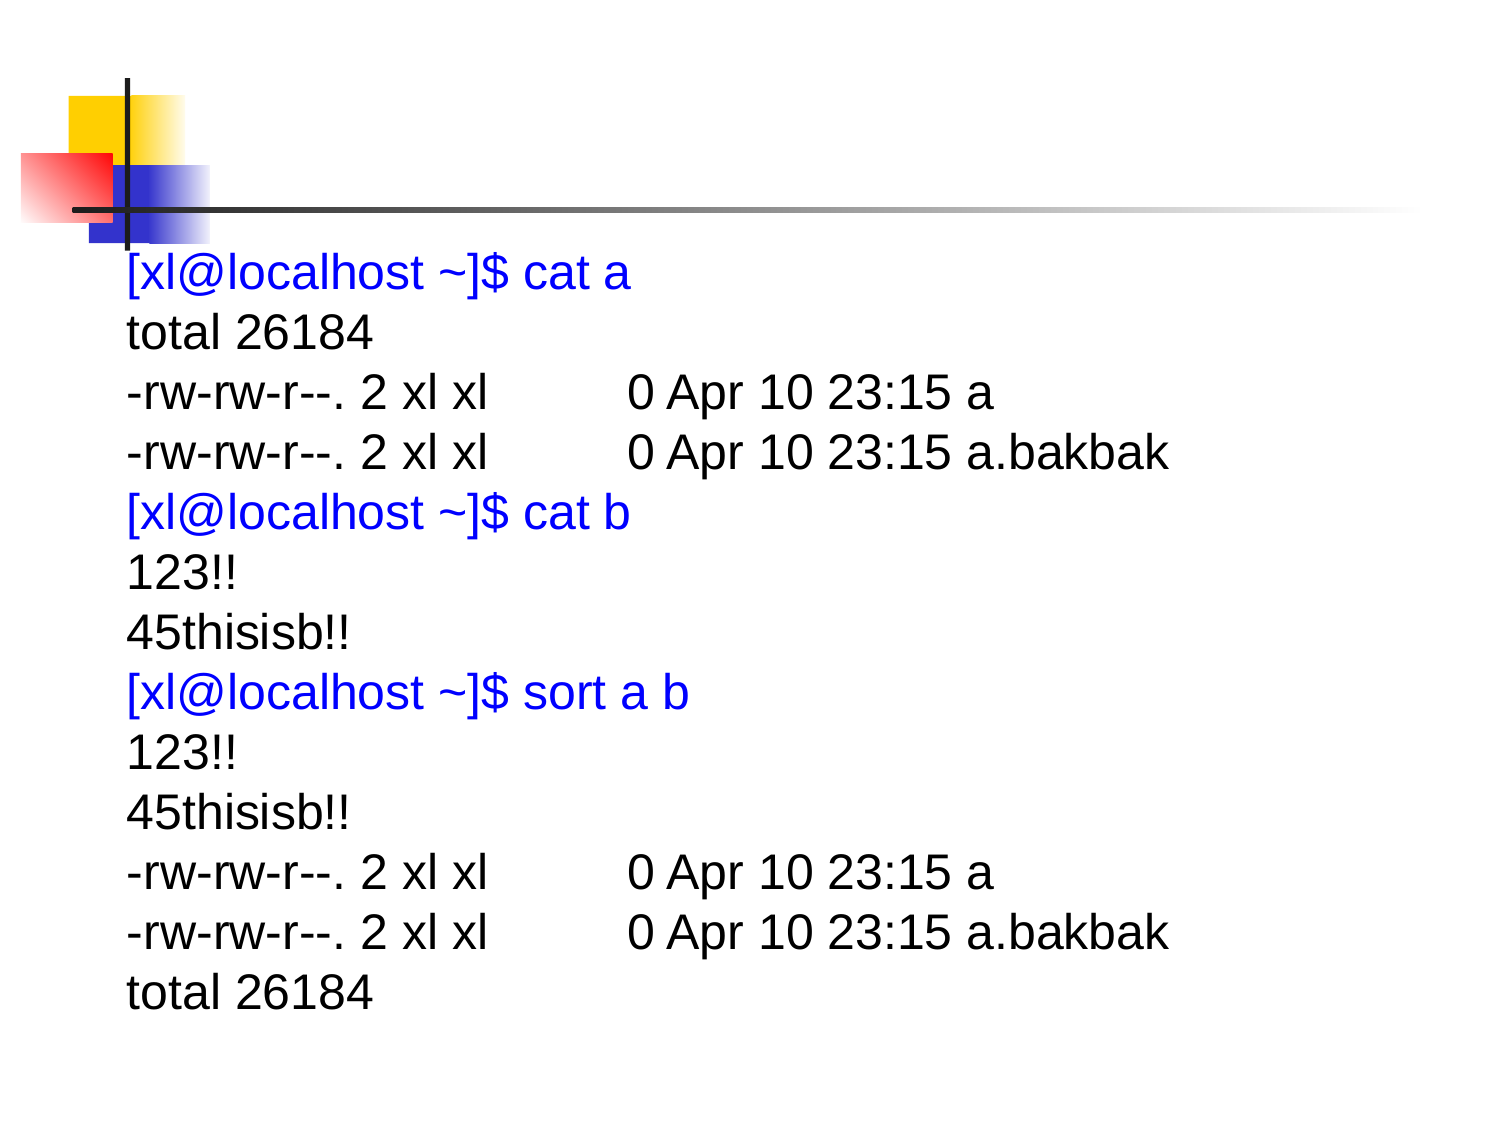

[xl@localhost ~]$ cat a
total 26184
-rw-rw-r--. 2 xl xl          0 Apr 10 23:15 a
-rw-rw-r--. 2 xl xl          0 Apr 10 23:15 a.bakbak
[xl@localhost ~]$ cat b
123!!
45thisisb!!
[xl@localhost ~]$ sort a b
123!!
45thisisb!!
-rw-rw-r--. 2 xl xl          0 Apr 10 23:15 a
-rw-rw-r--. 2 xl xl          0 Apr 10 23:15 a.bakbak
total 26184